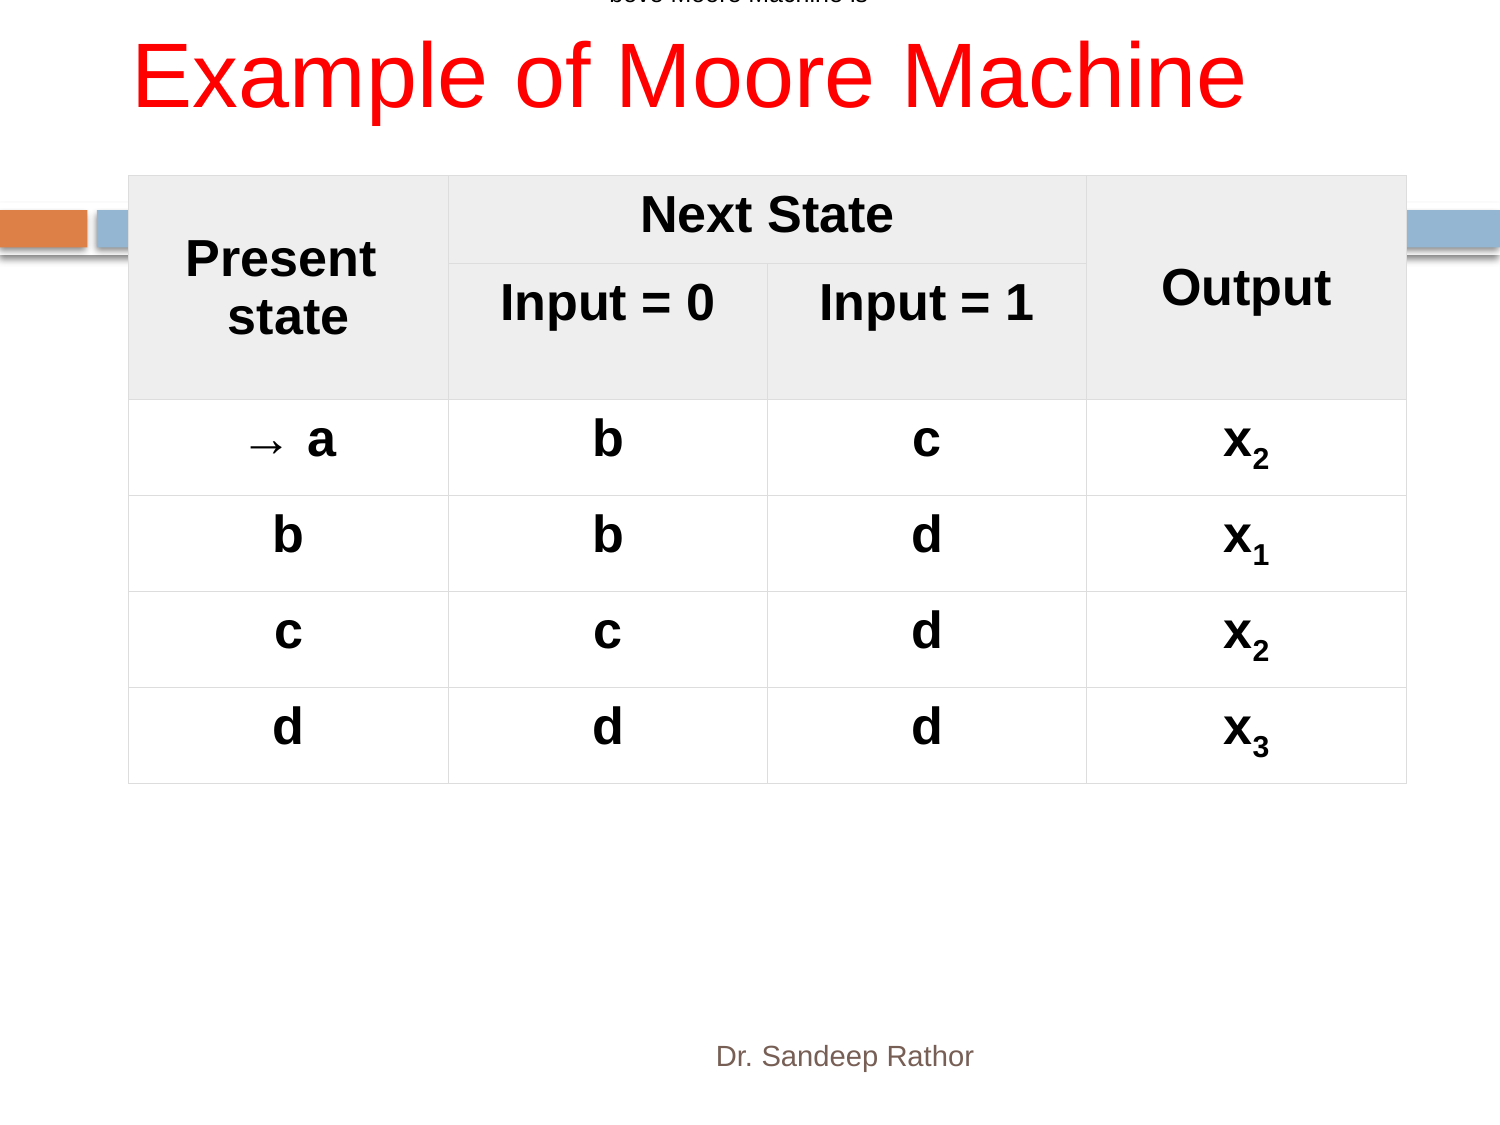

bove Moore Machine is −

# Example of Moore Machine
| Present  state | Next State |  | Output |
| --- | --- | --- | --- |
|  | Input = 0 | Input = 1 |  |
| → a | b | c | x2 |
| b | b | d | x1 |
| c | c | d | x2 |
| d | d | d | x3 |
Dr. Sandeep Rathor